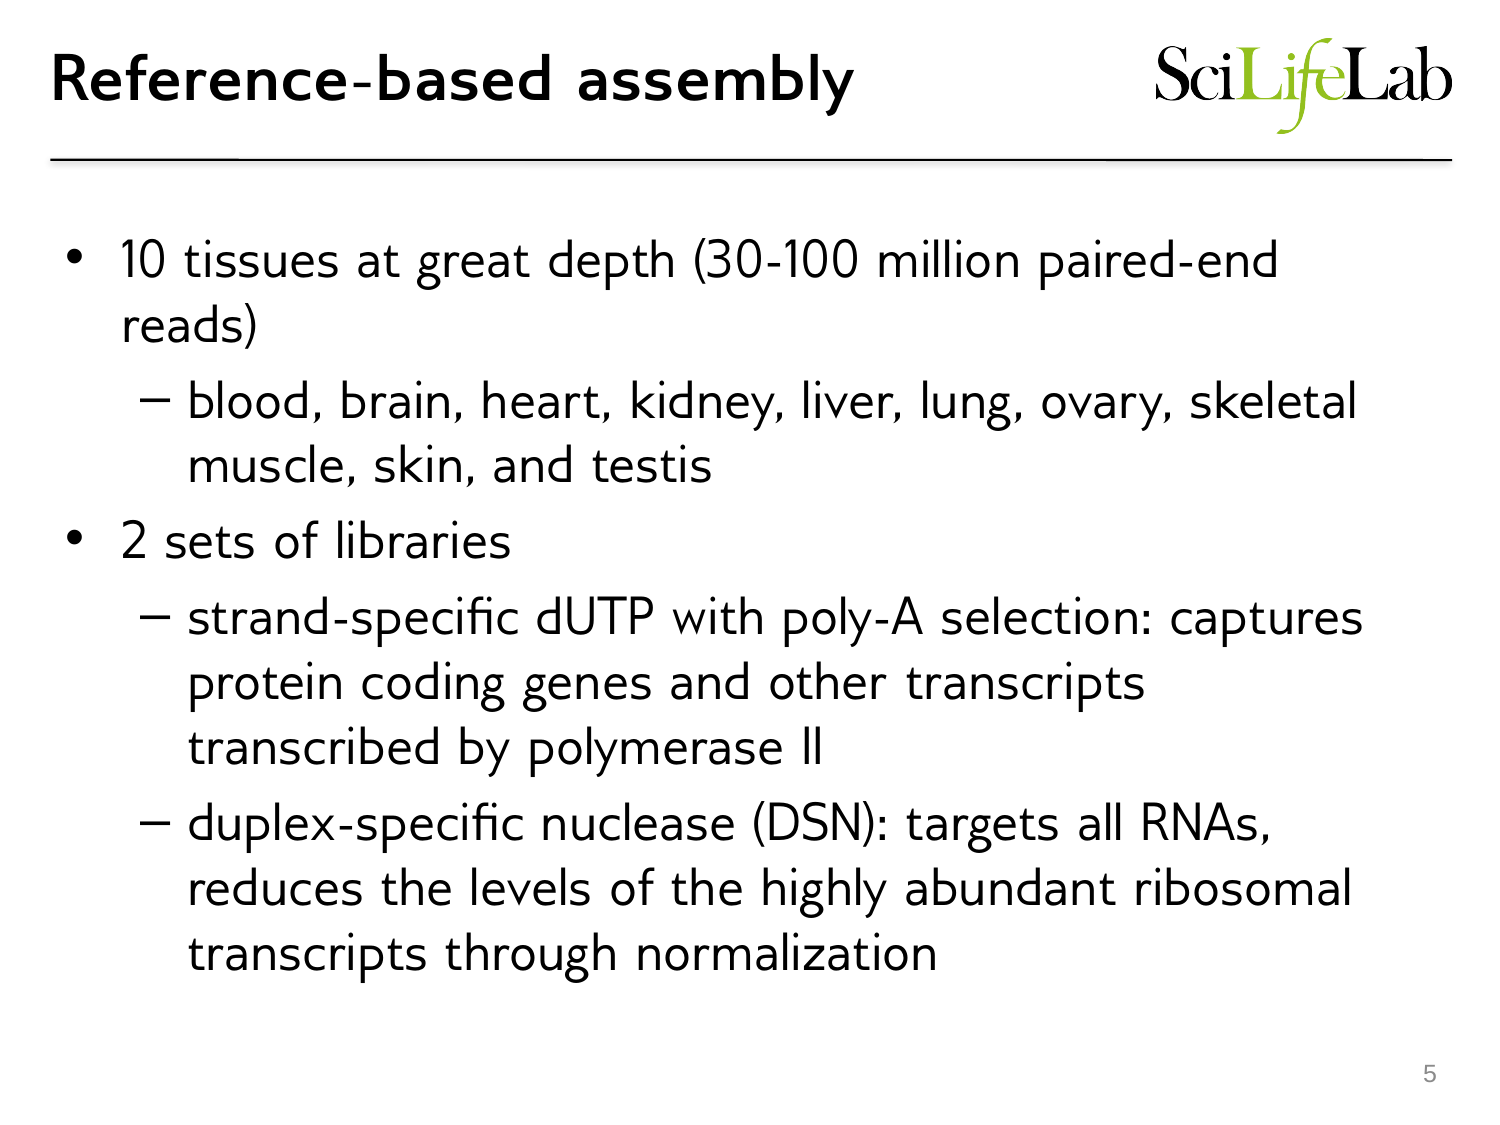

# Reference-based assembly
10 tissues at great depth (30-100 million paired-end reads)
blood, brain, heart, kidney, liver, lung, ovary, skeletal muscle, skin, and testis
2 sets of libraries
strand-specific dUTP with poly-A selection: captures protein coding genes and other transcripts transcribed by polymerase II
duplex-specific nuclease (DSN): targets all RNAs, reduces the levels of the highly abundant ribosomal transcripts through normalization

5